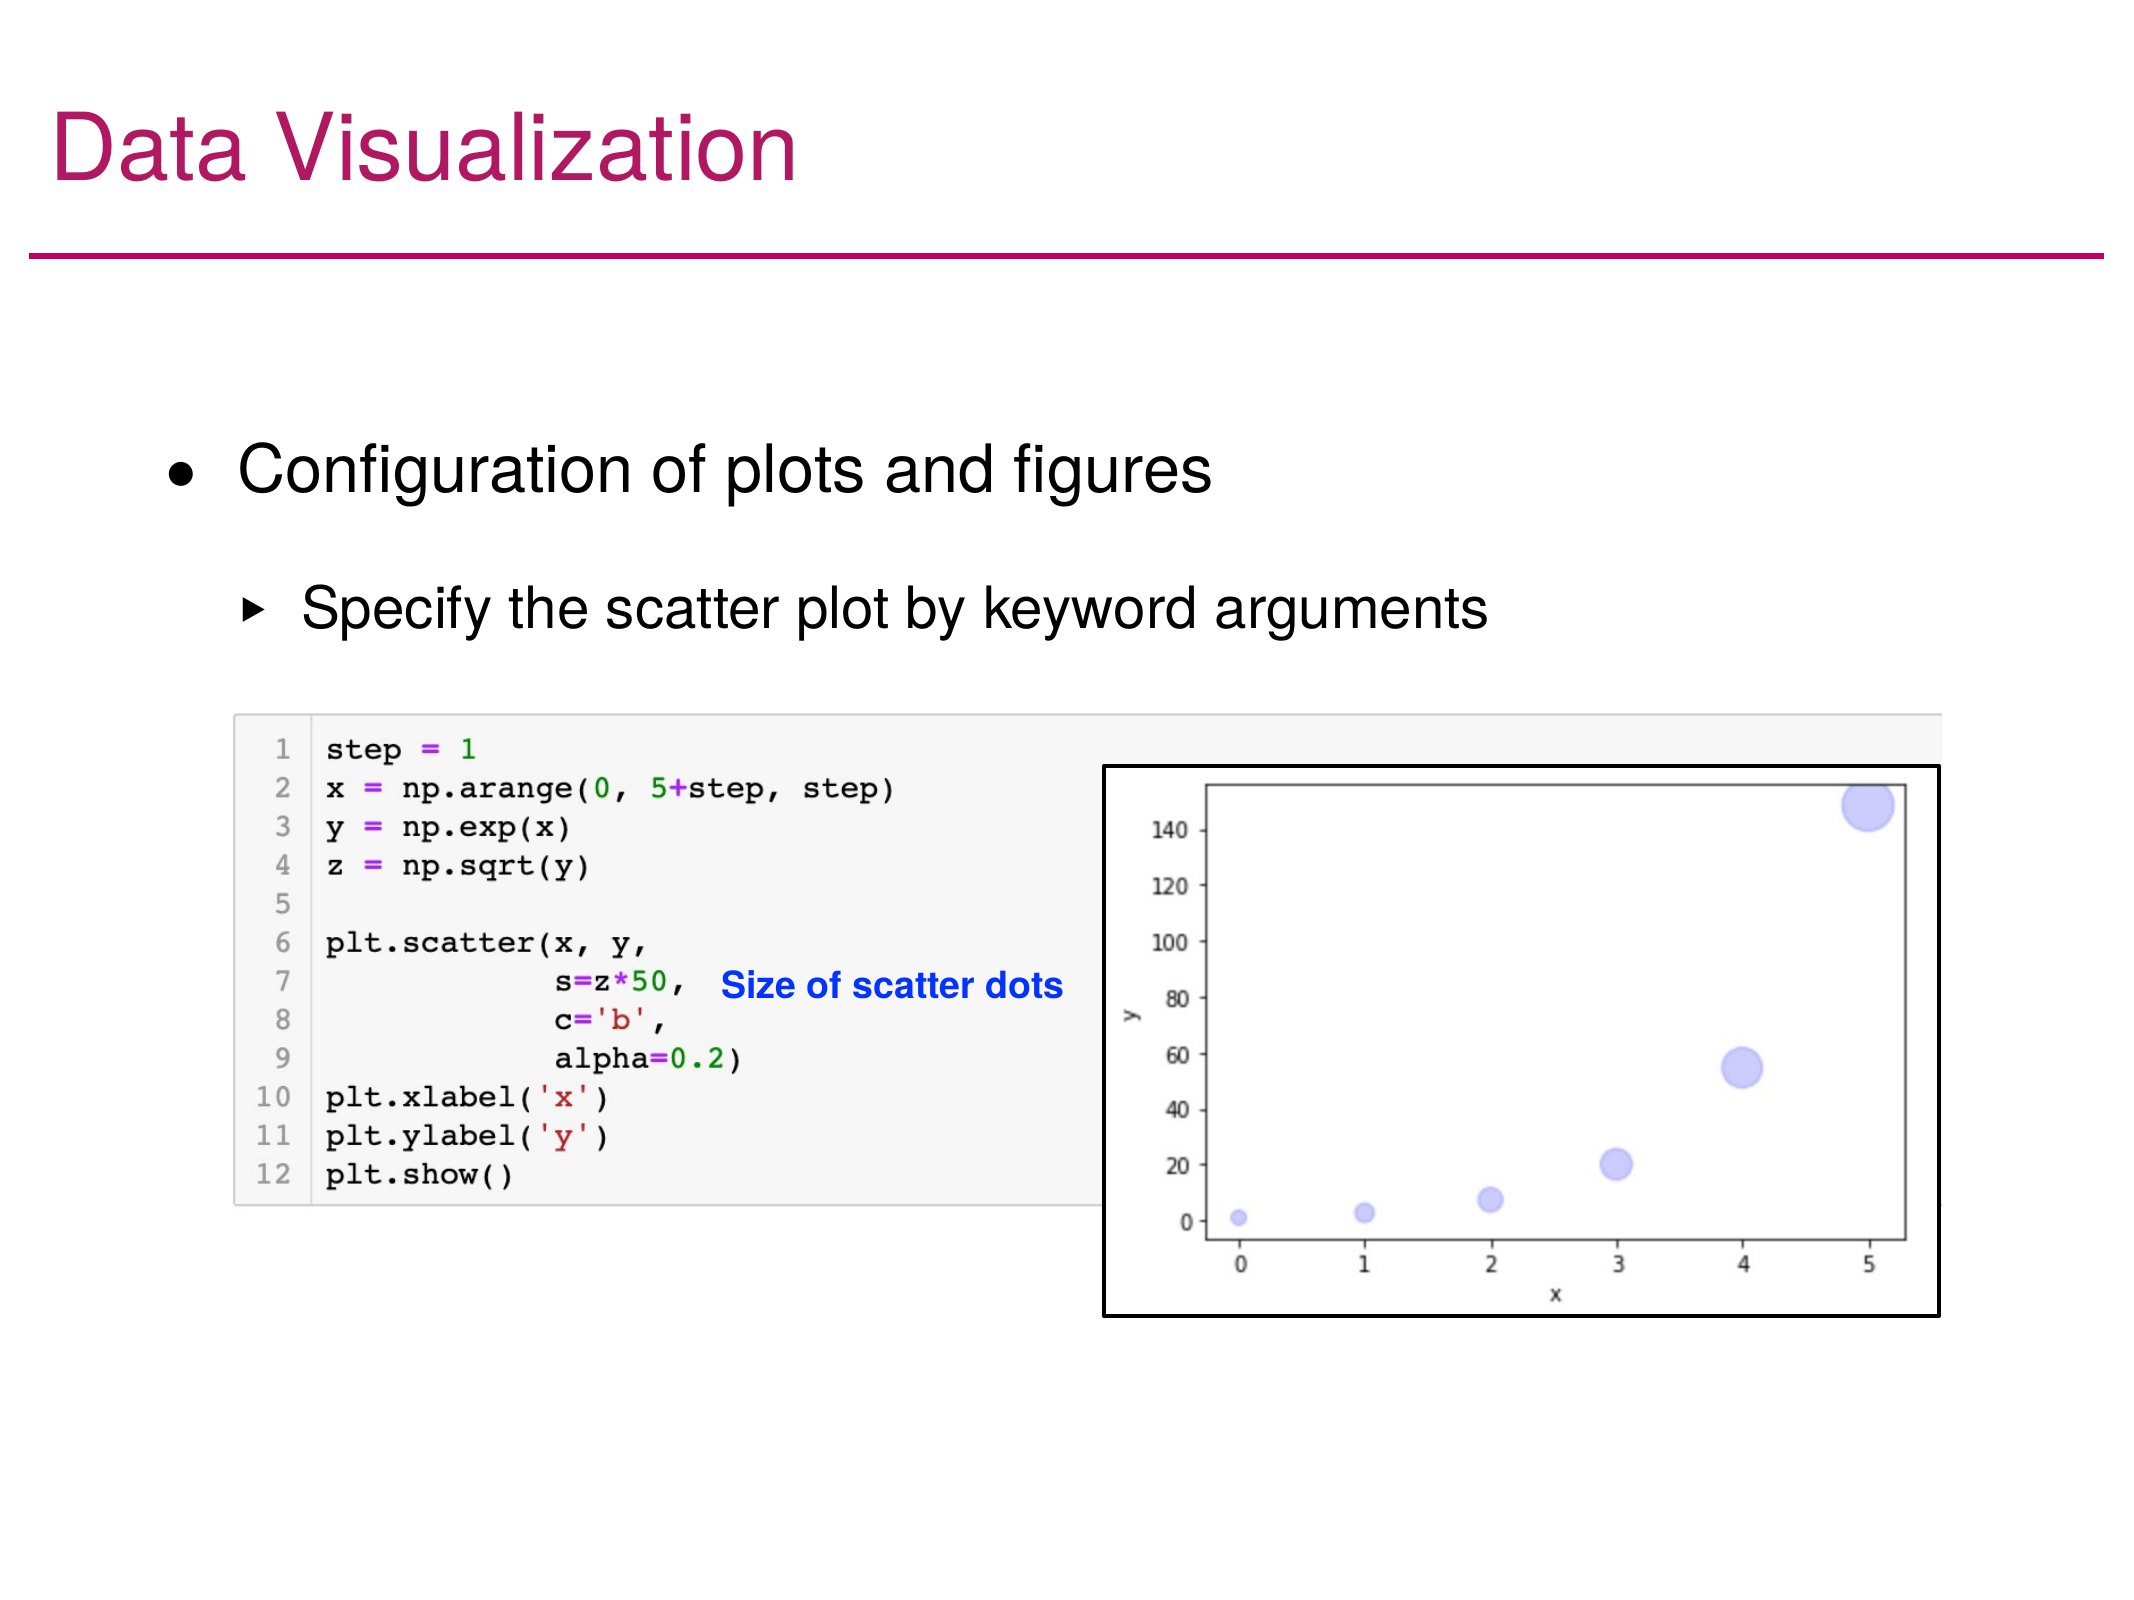

# Data Visualization

Configuration of plots and figures
Specify the scatter plot by keyword arguments

Size of scatter dots